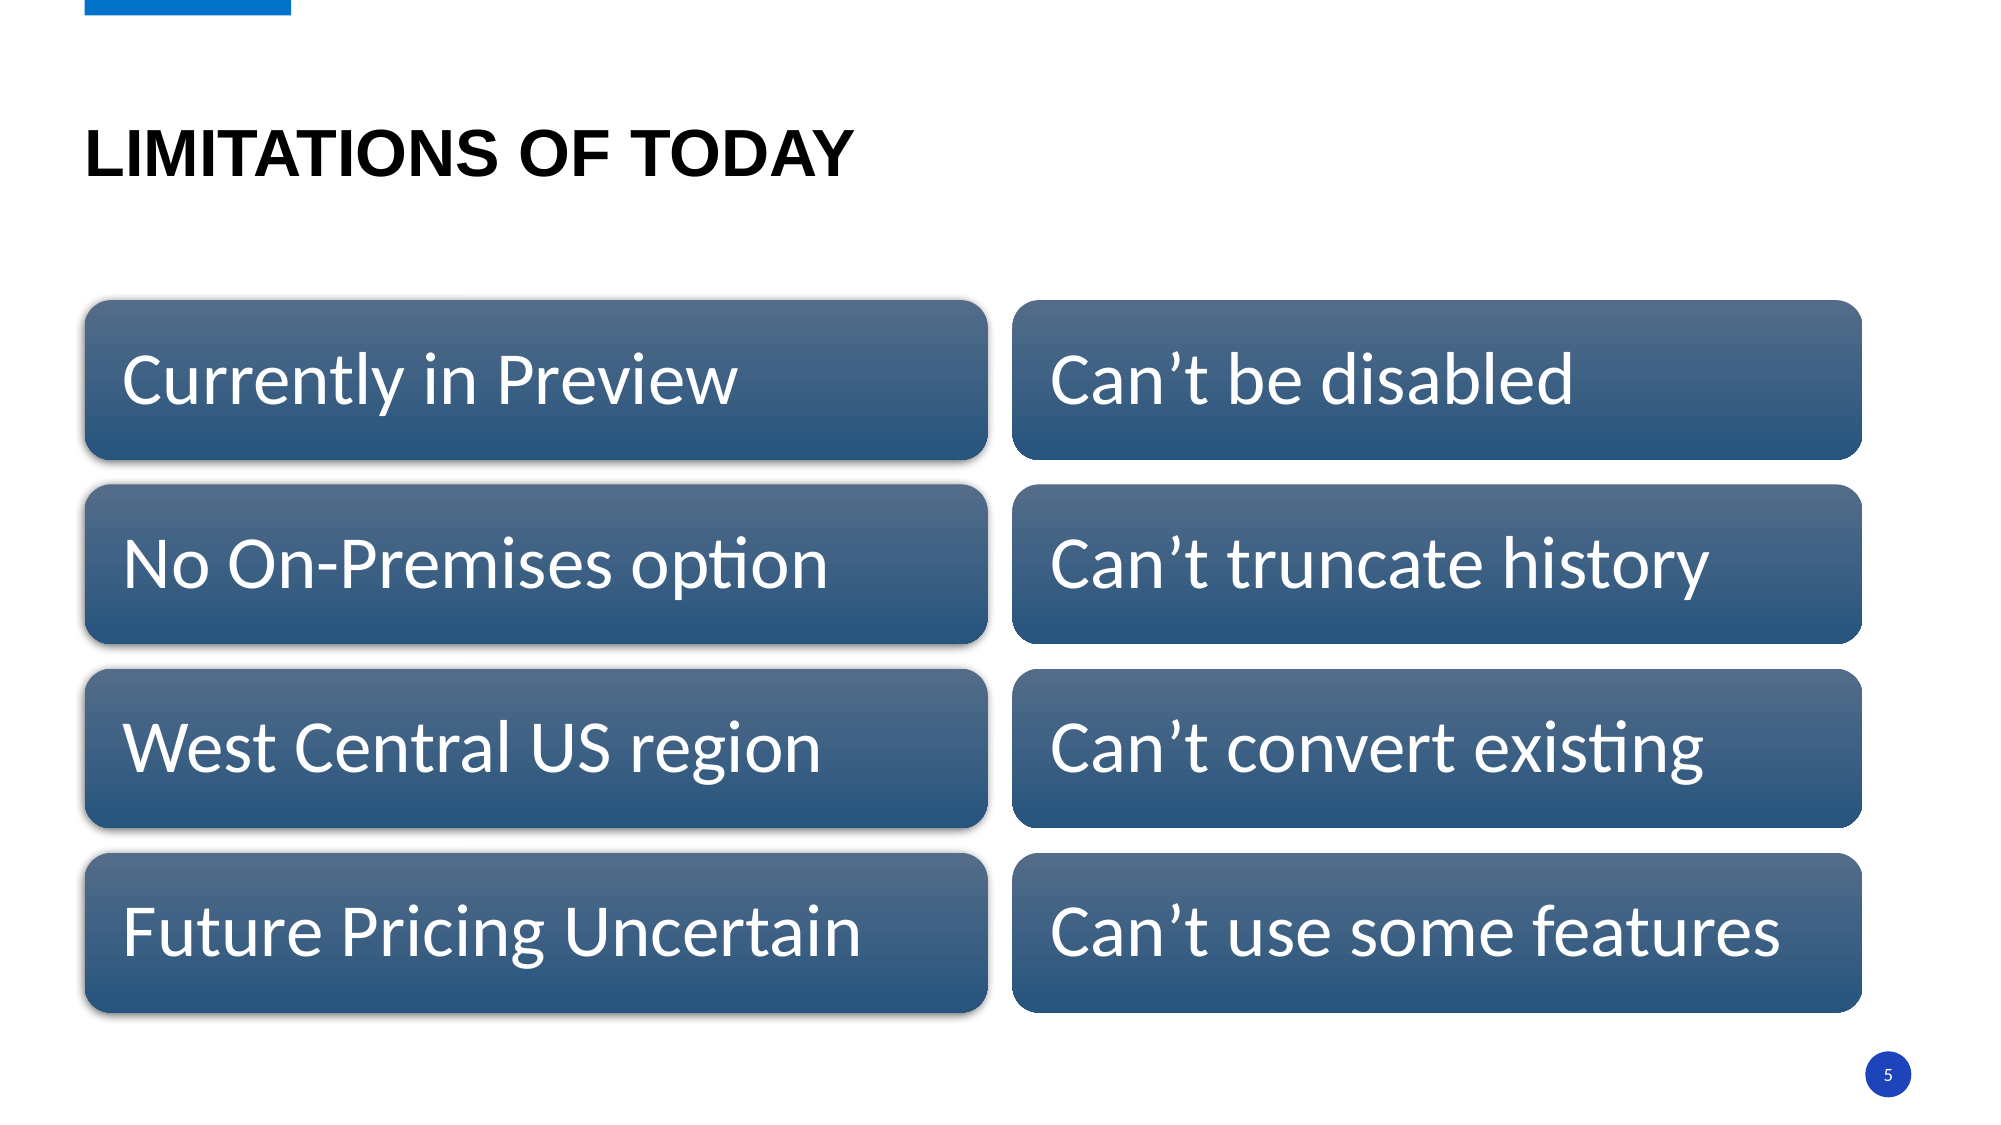

# Limitations of today
Currently in Preview
No On-Premises option
West Central US region
Future Pricing Uncertain
Can’t be disabled
Can’t truncate history
Can’t convert existing
Can’t use some features
5